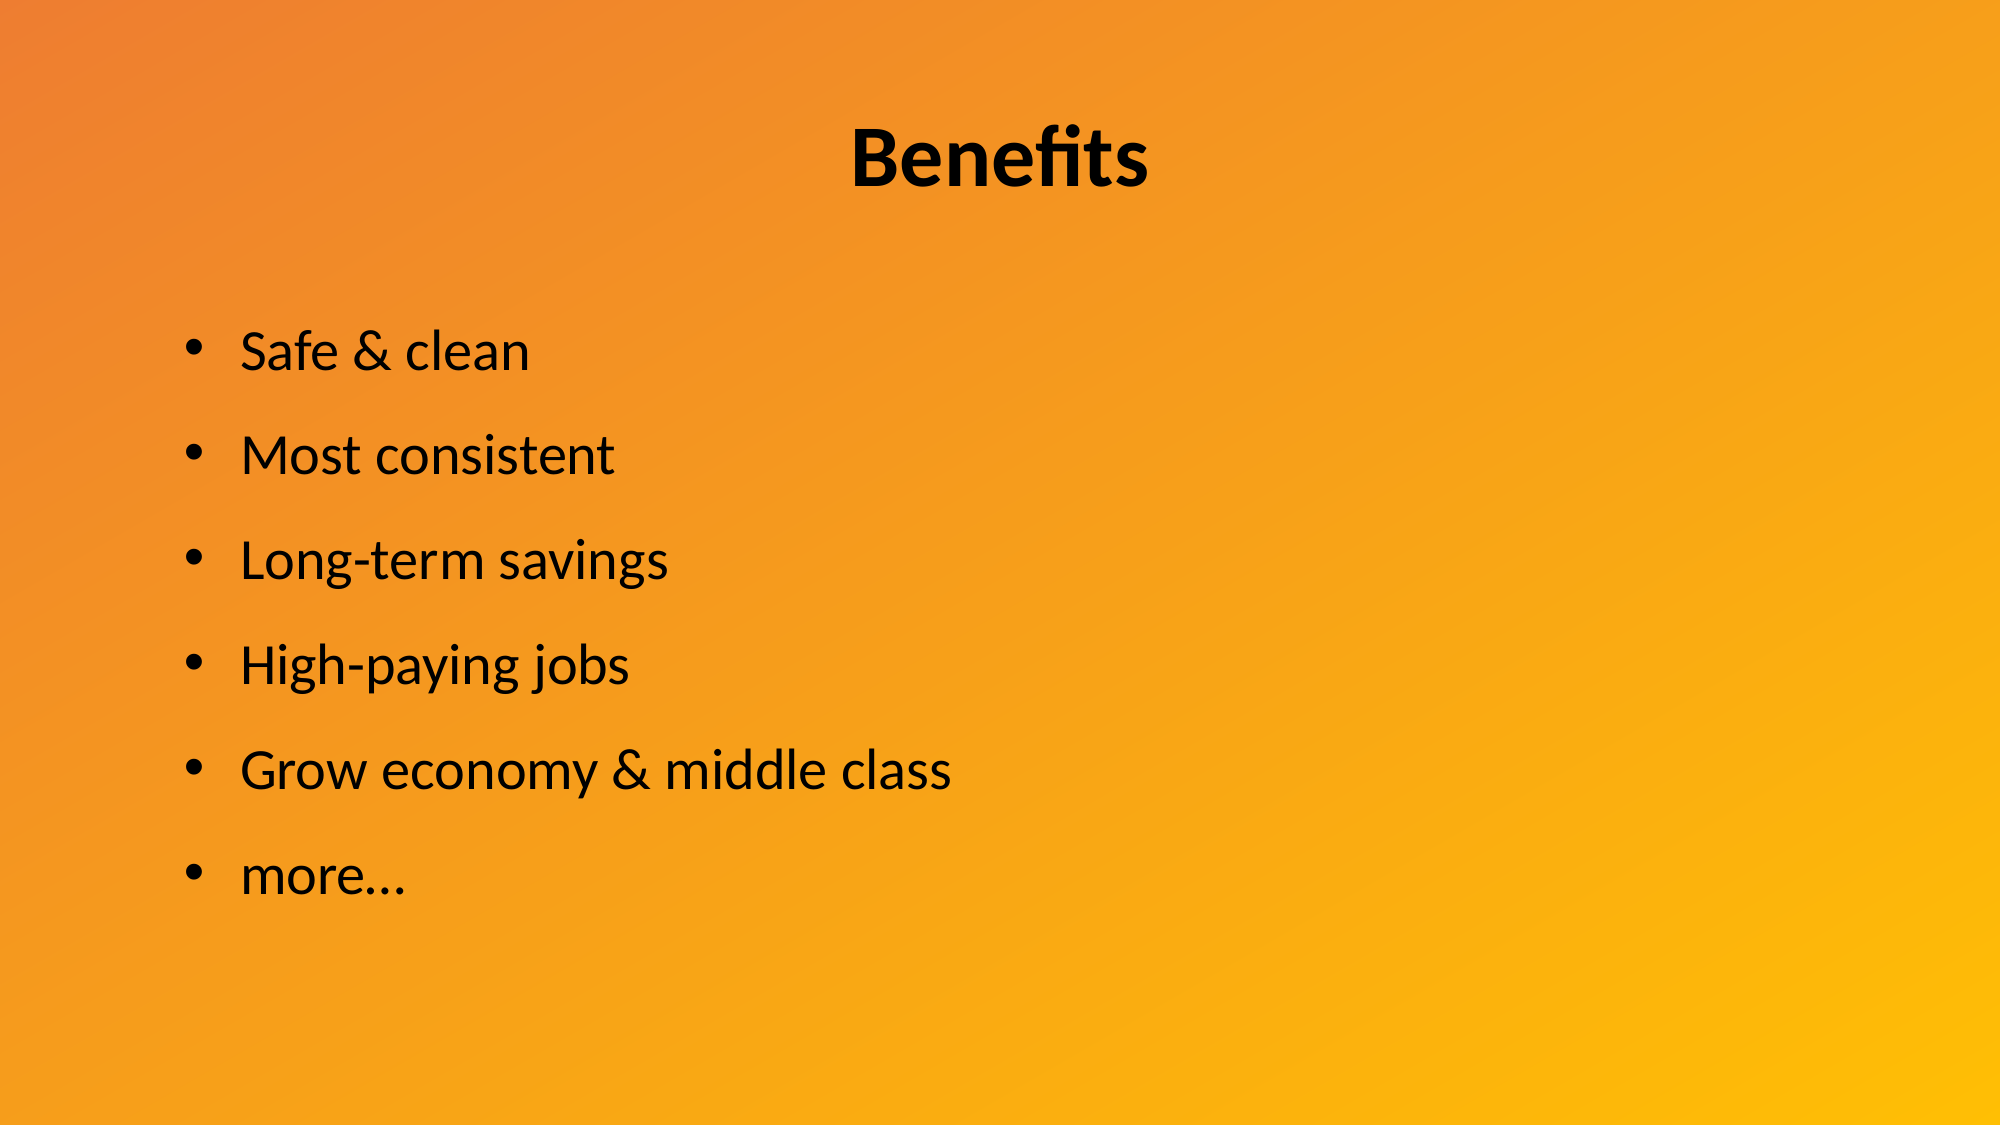

# Benefits
Safe & clean
Most consistent
Long-term savings
High-paying jobs
Grow economy & middle class
more…